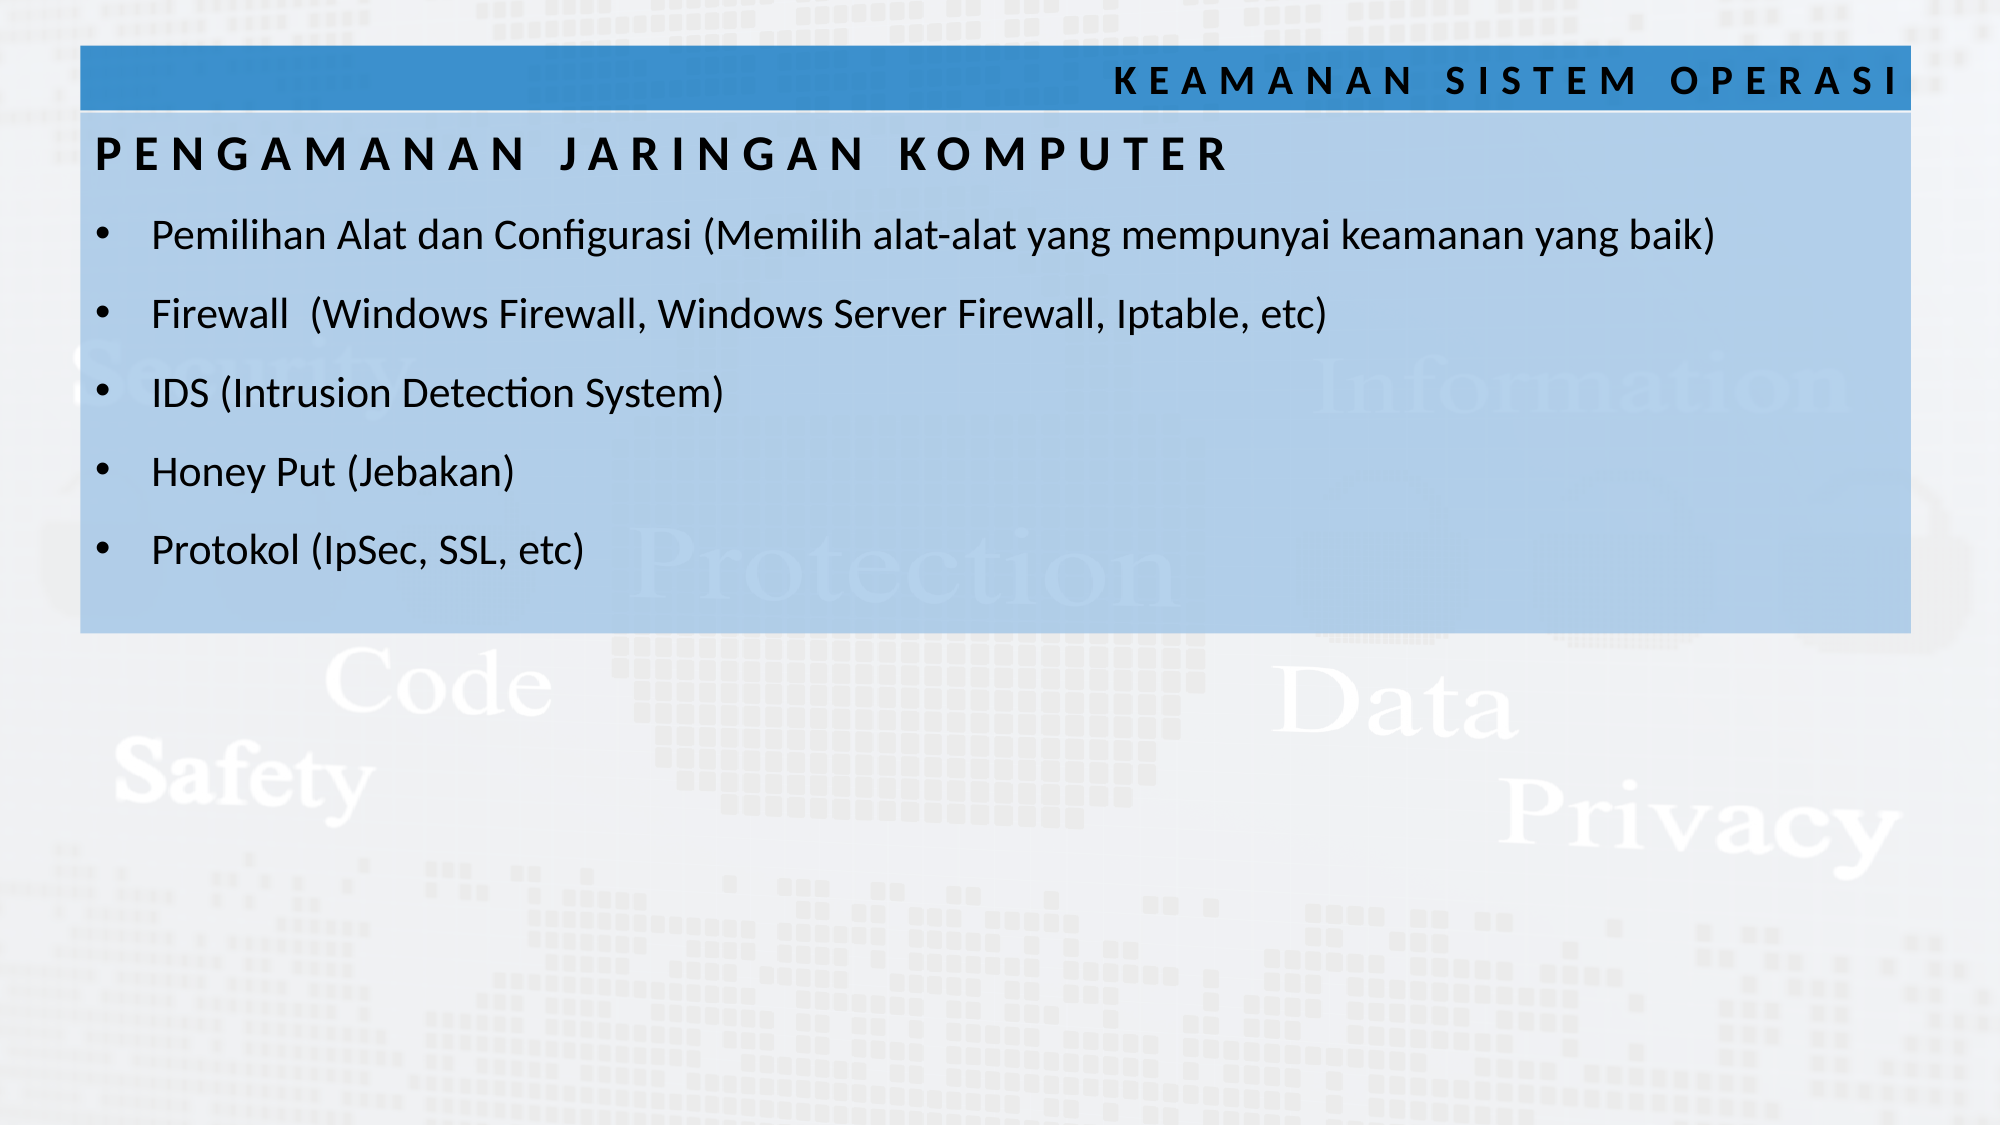

KEAMANAN SISTEM OPERASI
PENGAMANAN JARINGAN KOMPUTER
Pemilihan Alat dan Configurasi (Memilih alat-alat yang mempunyai keamanan yang baik)
Firewall  (Windows Firewall, Windows Server Firewall, Iptable, etc)
IDS (Intrusion Detection System)
Honey Put (Jebakan)
Protokol (IpSec, SSL, etc)